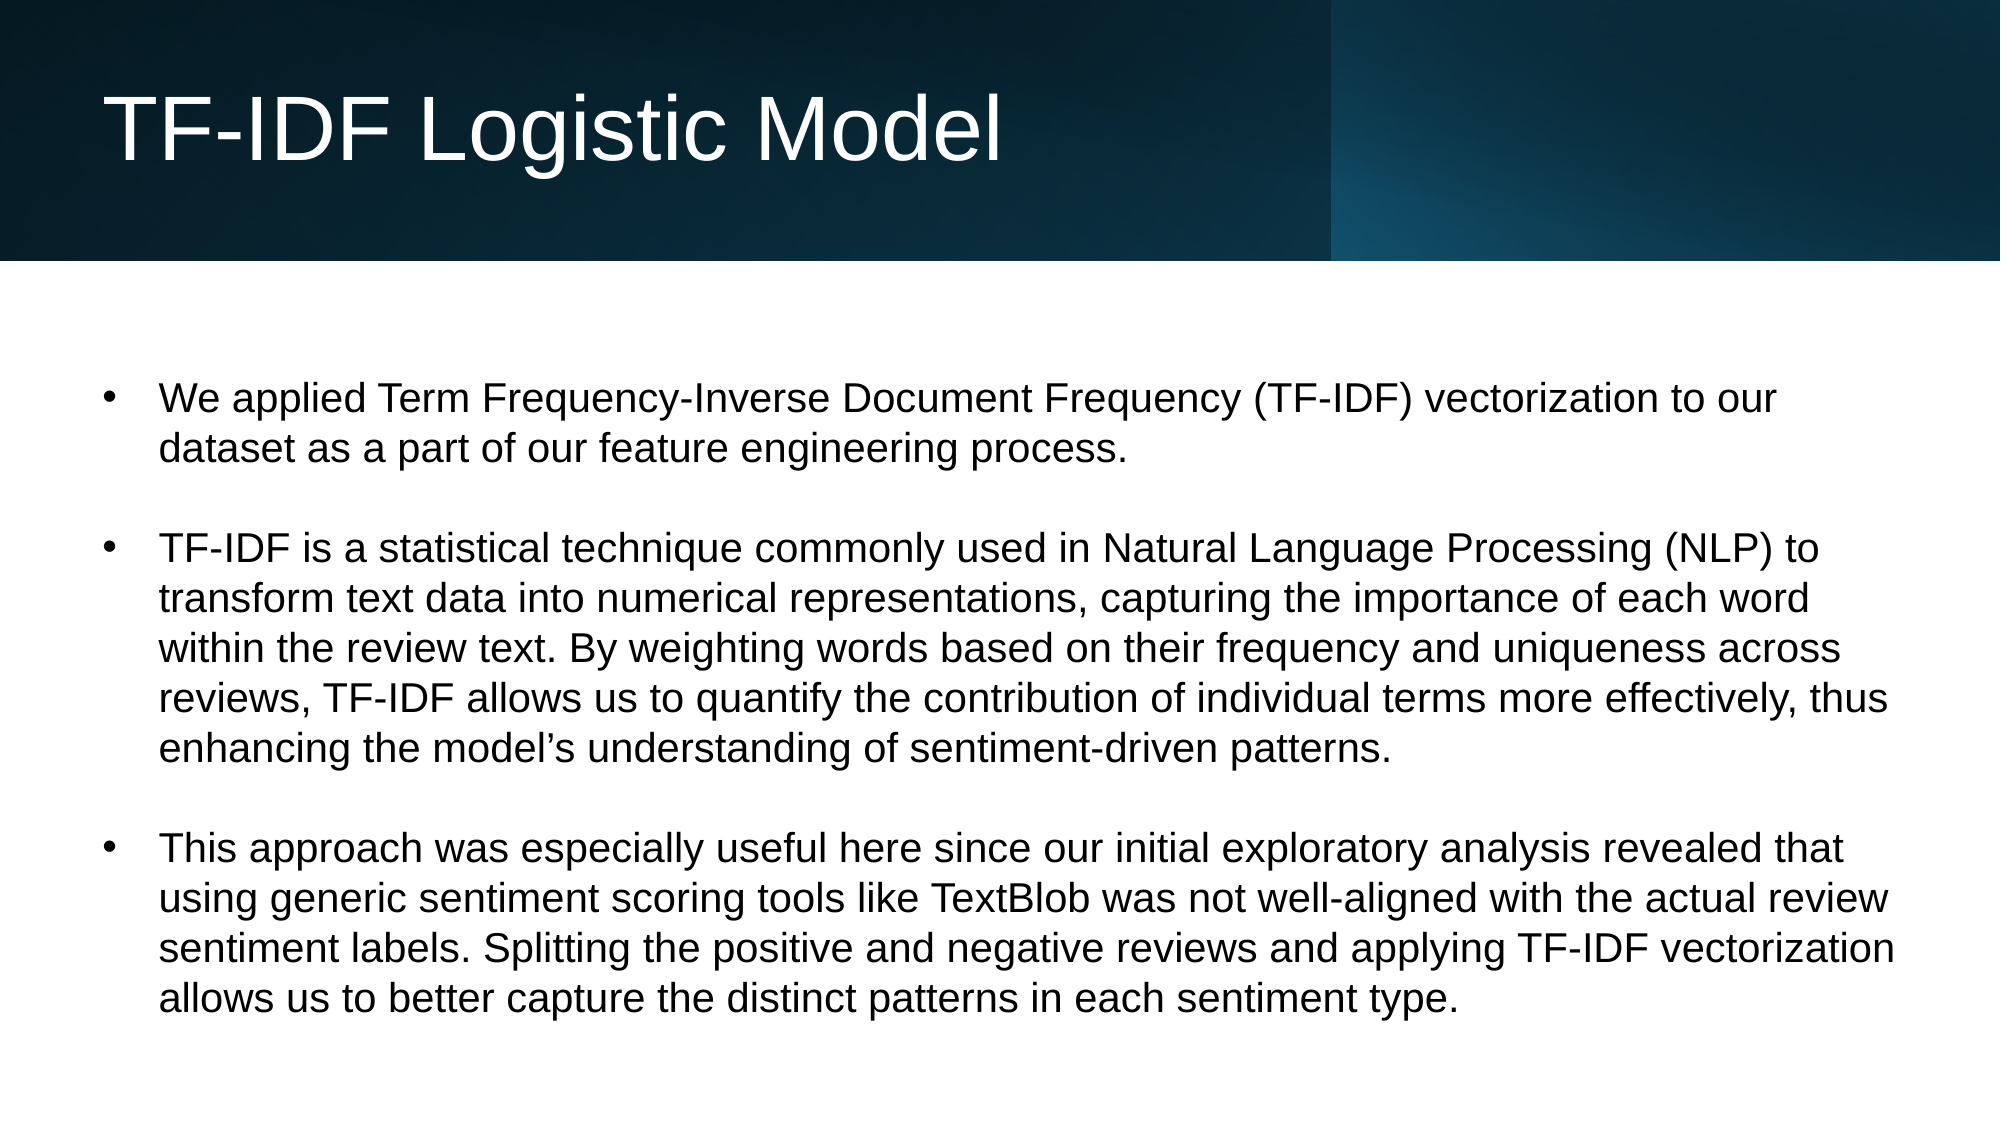

# TF-IDF Logistic Model

We applied Term Frequency-Inverse Document Frequency (TF-IDF) vectorization to our dataset as a part of our feature engineering process.

TF-IDF is a statistical technique commonly used in Natural Language Processing (NLP) to transform text data into numerical representations, capturing the importance of each word within the review text. By weighting words based on their frequency and uniqueness across reviews, TF-IDF allows us to quantify the contribution of individual terms more effectively, thus enhancing the model’s understanding of sentiment-driven patterns.

This approach was especially useful here since our initial exploratory analysis revealed that using generic sentiment scoring tools like TextBlob was not well-aligned with the actual review sentiment labels. Splitting the positive and negative reviews and applying TF-IDF vectorization allows us to better capture the distinct patterns in each sentiment type.